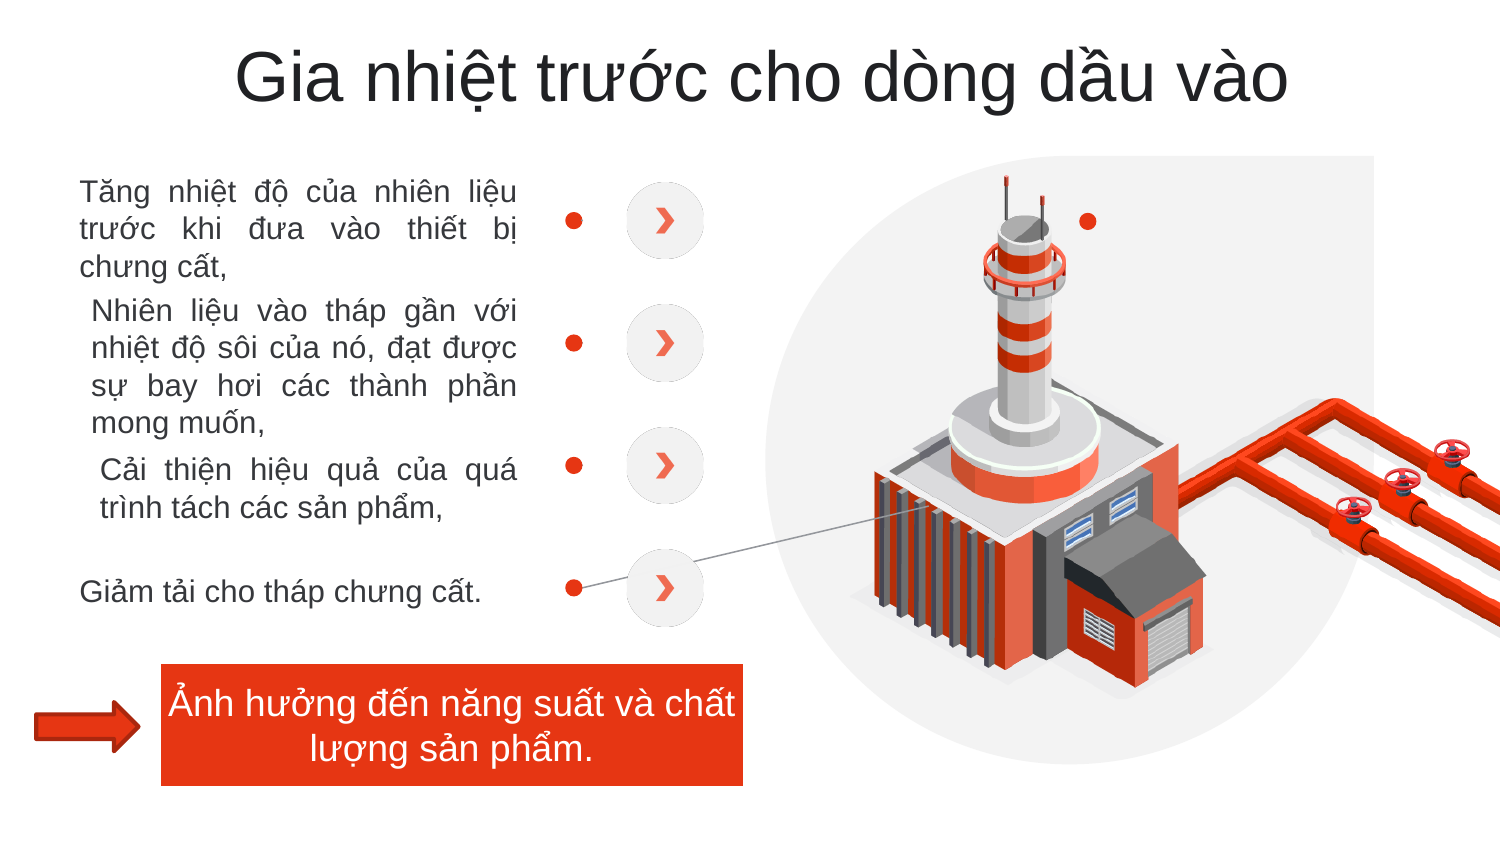

Gia nhiệt trước cho dòng dầu vào

Tăng nhiệt độ của nhiên liệu trước khi đưa vào thiết bị chưng cất,

Nhiên liệu vào tháp gần với nhiệt độ sôi của nó, đạt được sự bay hơi các thành phần mong muốn,

Cải thiện hiệu quả của quá trình tách các sản phẩm,

Giảm tải cho tháp chưng cất.

Ảnh hưởng đến năng suất và chất lượng sản phẩm.